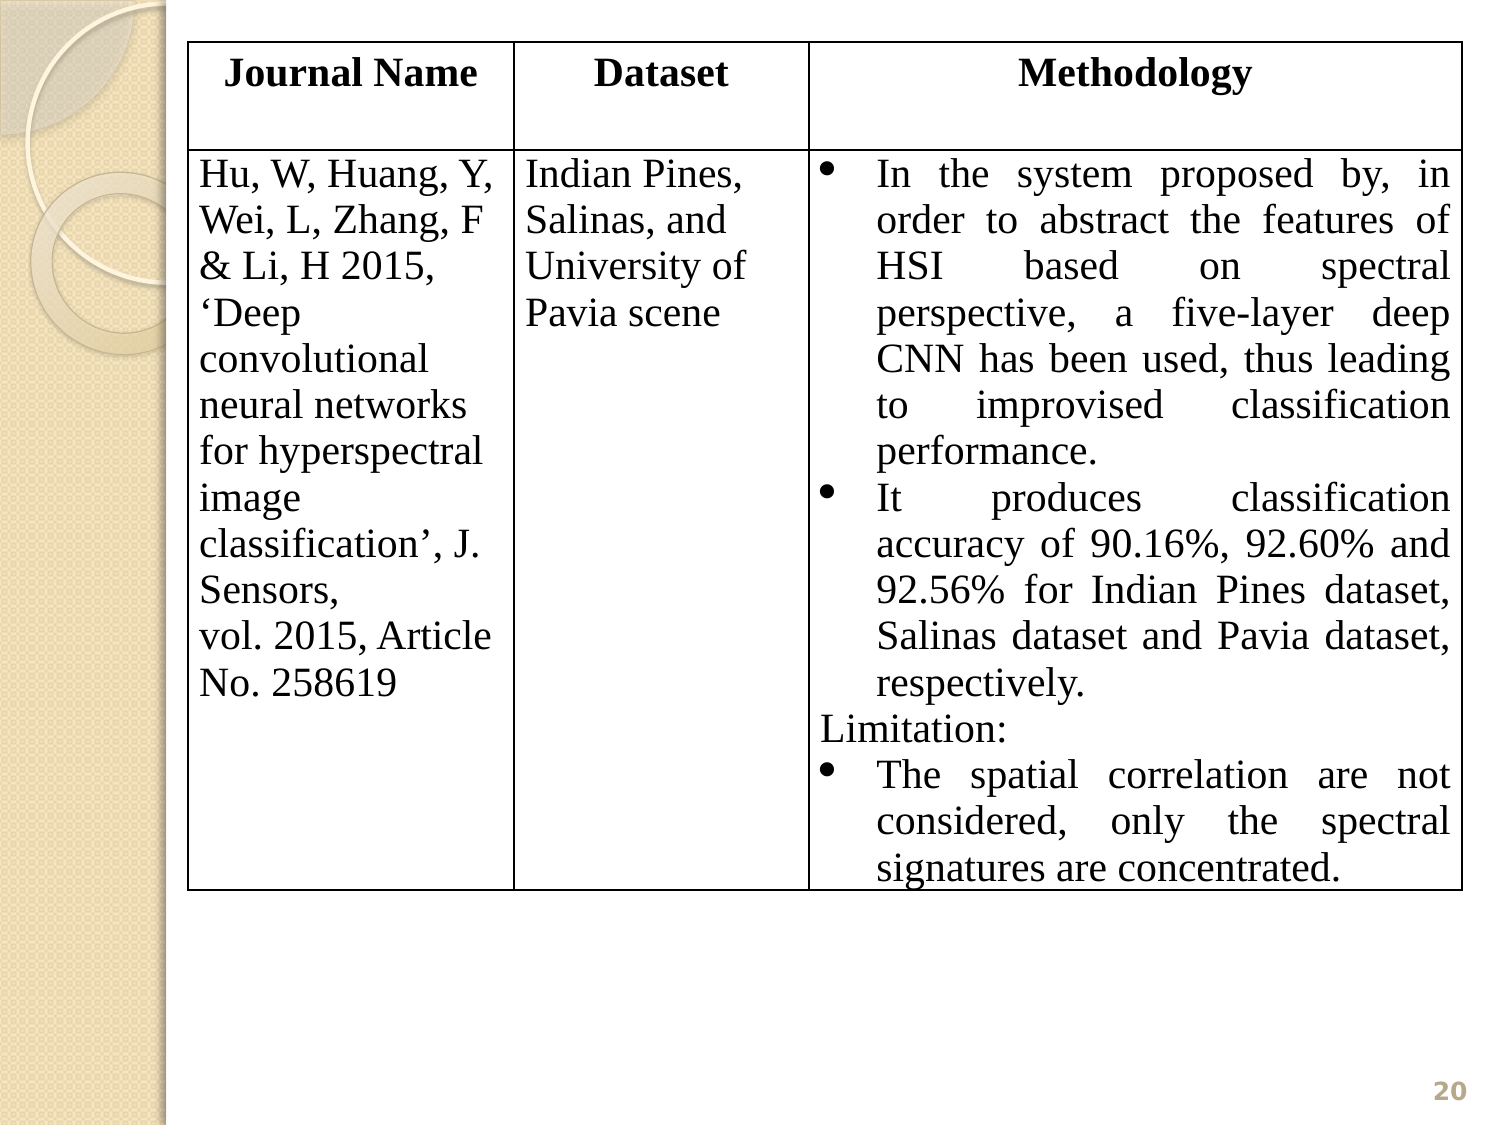

| Journal Name | Dataset | Methodology |
| --- | --- | --- |
| Hu, W, Huang, Y, Wei, L, Zhang, F & Li, H 2015, ‘Deep convolutional neural networks for hyperspectral image classification’, J. Sensors, vol. 2015, Article No. 258619 | Indian Pines, Salinas, and University of Pavia scene | In the system proposed by, in order to abstract the features of HSI based on spectral perspective, a five-layer deep CNN has been used, thus leading to improvised classification performance. It produces classification accuracy of 90.16%, 92.60% and 92.56% for Indian Pines dataset, Salinas dataset and Pavia dataset, respectively. Limitation: The spatial correlation are not considered, only the spectral signatures are concentrated. |
20